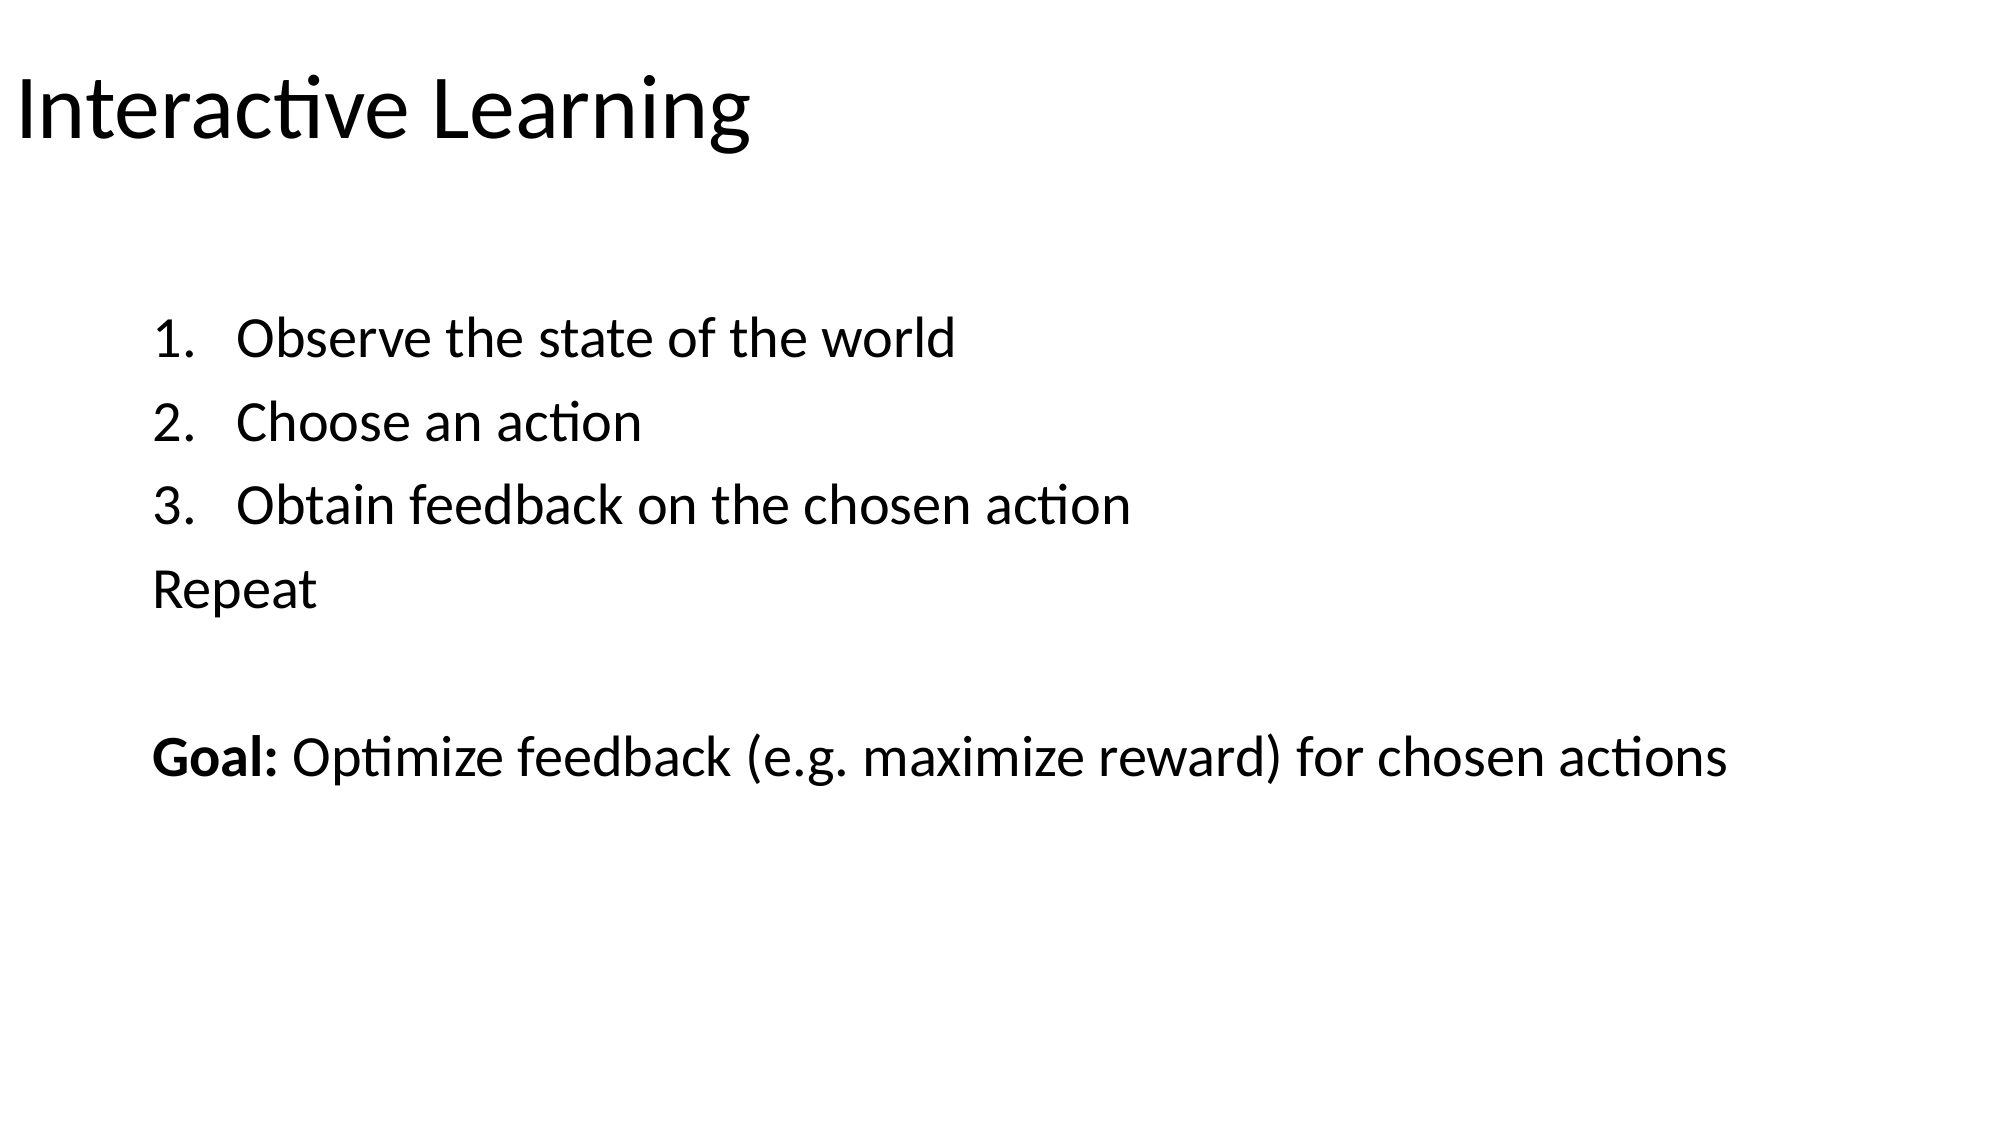

# Interactive Learning
Observe the state of the world
Choose an action
Obtain feedback on the chosen action
Repeat

Goal: Optimize feedback (e.g. maximize reward) for chosen actions